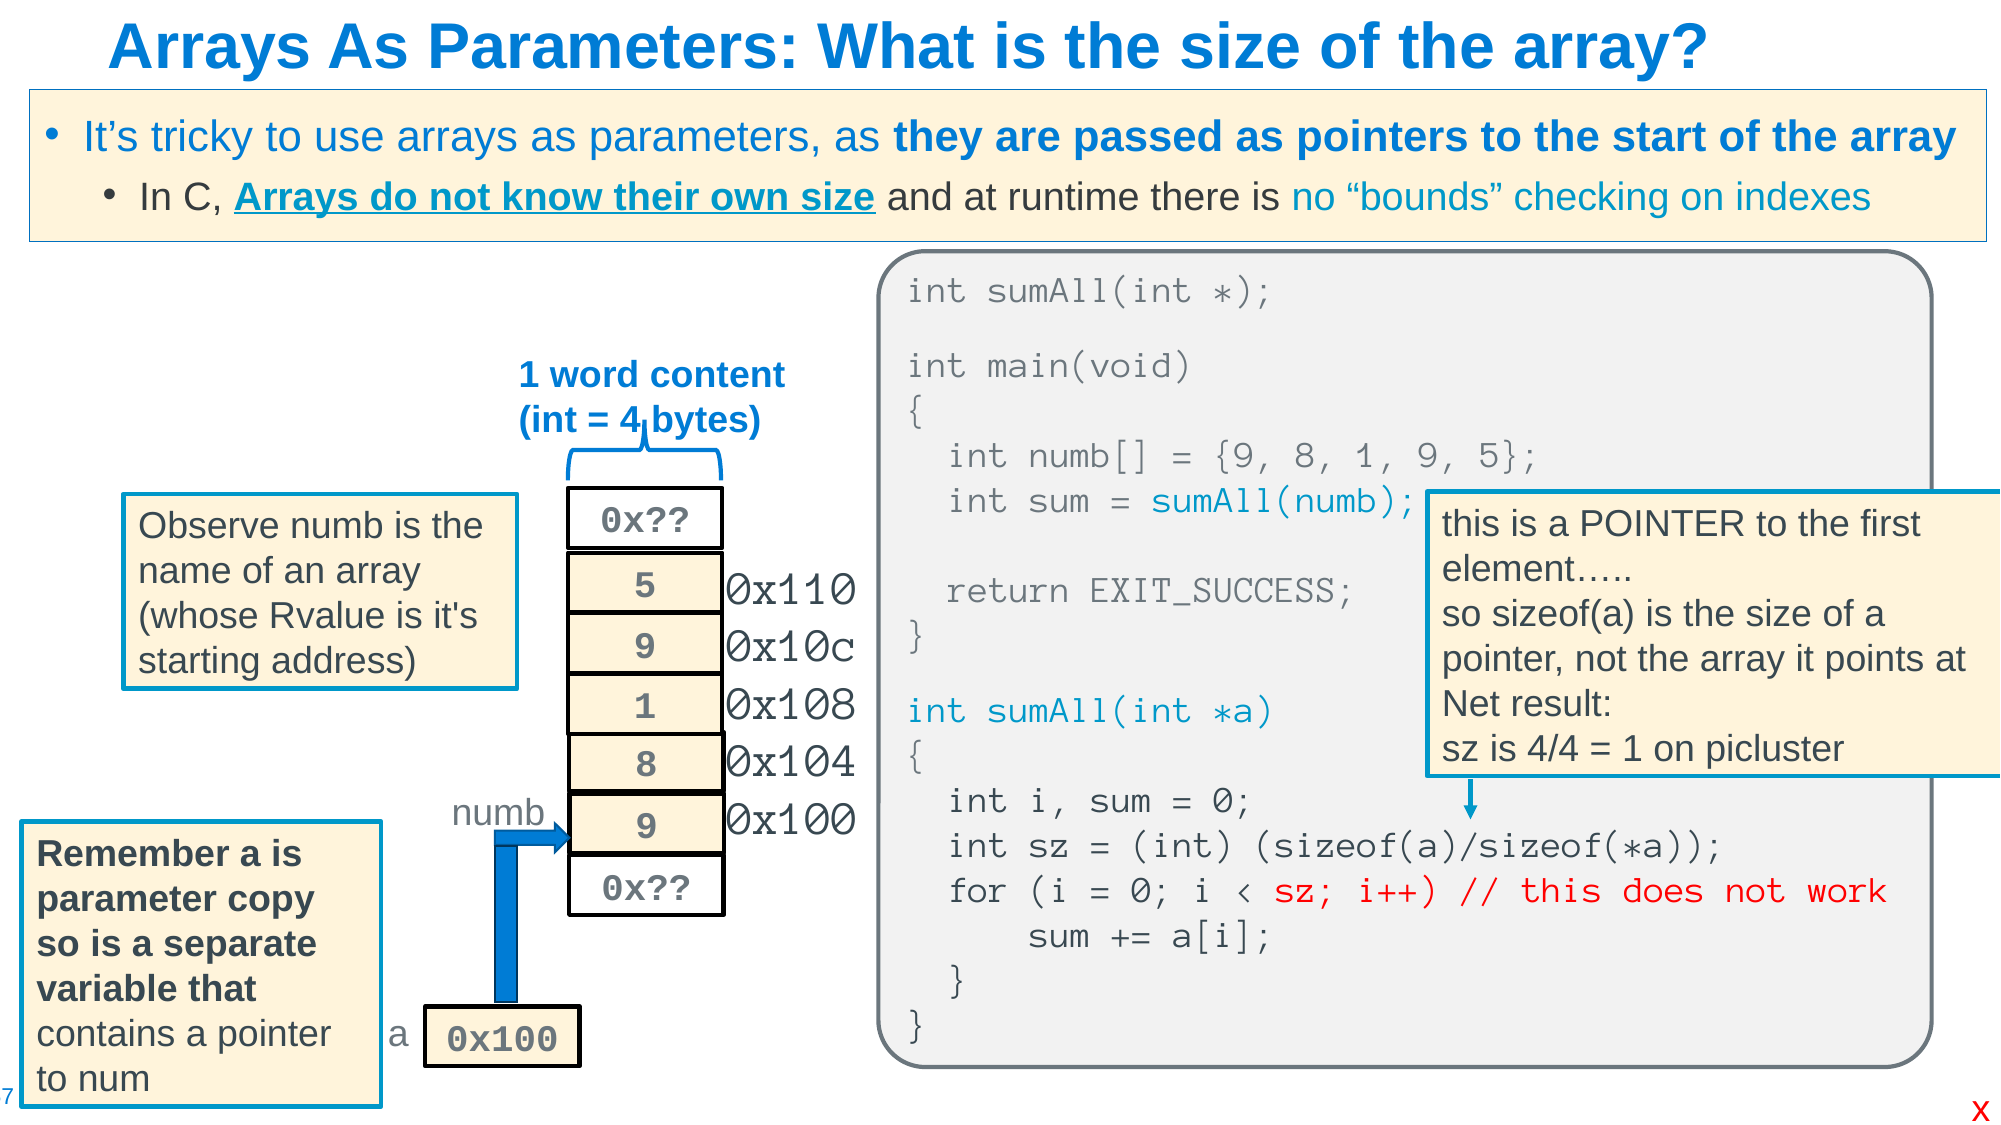

# Arrays As Parameters: What is the size of the array?
It’s tricky to use arrays as parameters, as they are passed as pointers to the start of the array
In C, Arrays do not know their own size and at runtime there is no “bounds” checking on indexes

int sumAll(int *);

int main(void)
{
  int numb[] = {9, 8, 1, 9, 5};
  int sum = sumAll(numb);

  return EXIT_SUCCESS;
}

int sumAll(int *a)
{
  int i, sum = 0;
  int sz = (int) (sizeof(a)/sizeof(*a));
  for (i = 0; i < sz; i++) // this does not work
      sum += a[i];
  }
}

1 word content
(int = 4 bytes)

0x??
5
9
1
8
9

0x??
a
numb
0x100
0x110
0x10c
0x108
0x104
0x100
this is a POINTER to the first element…..
so sizeof(a) is the size of a pointer, not the array it points at
Net result:
sz is 4/4 = 1 on picluster
Observe numb is the name of an array (whose Rvalue is it's starting address)
Remember a is parameter copy so is a separate variable that contains a pointer to num

x